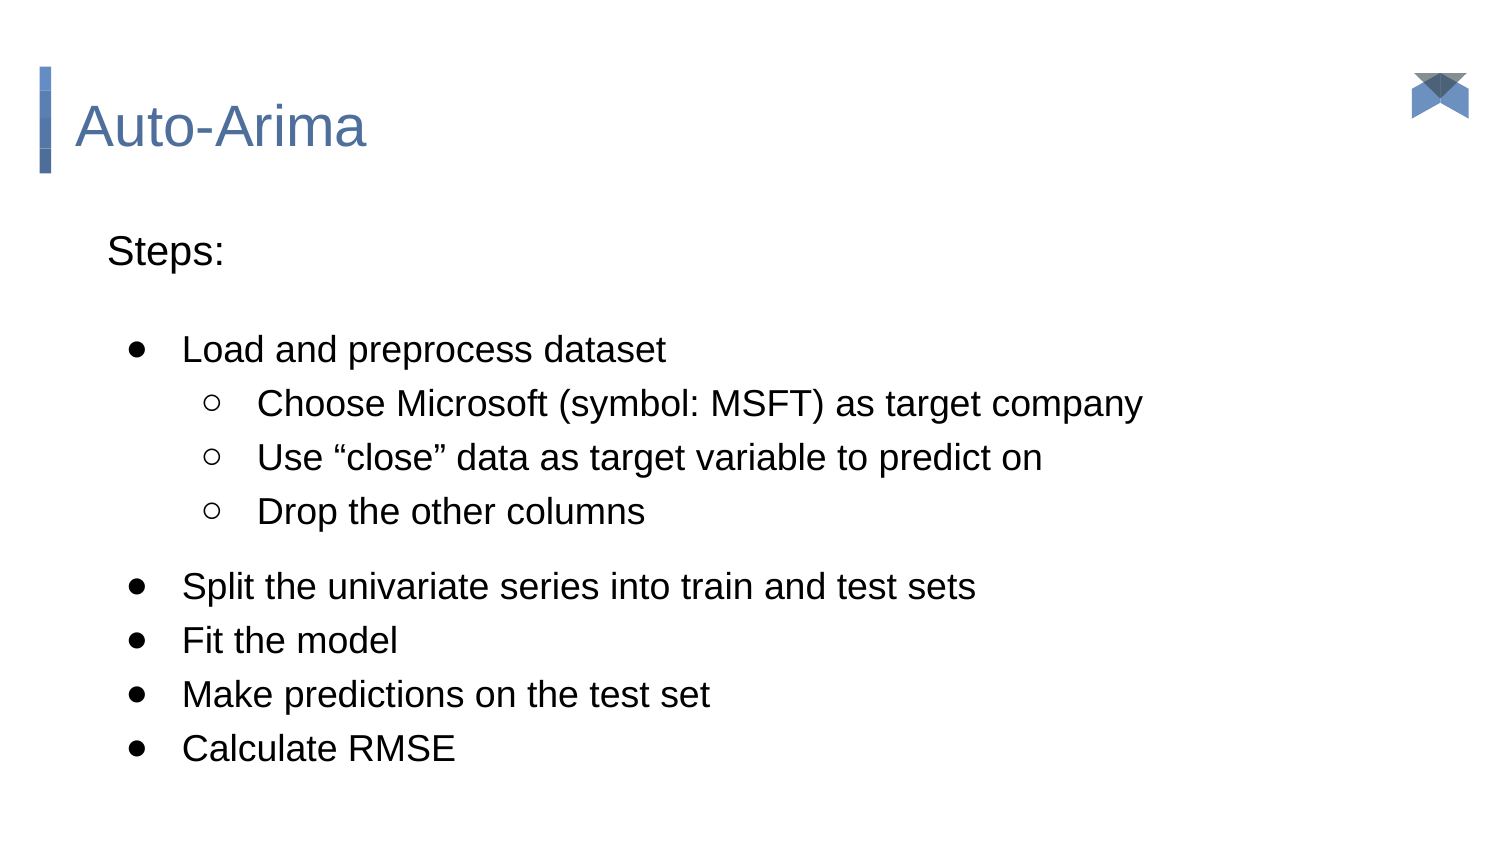

# Auto-Arima
Steps:

Load and preprocess dataset
Choose Microsoft (symbol: MSFT) as target company
Use “close” data as target variable to predict on
Drop the other columns
Split the univariate series into train and test sets
Fit the model
Make predictions on the test set
Calculate RMSE